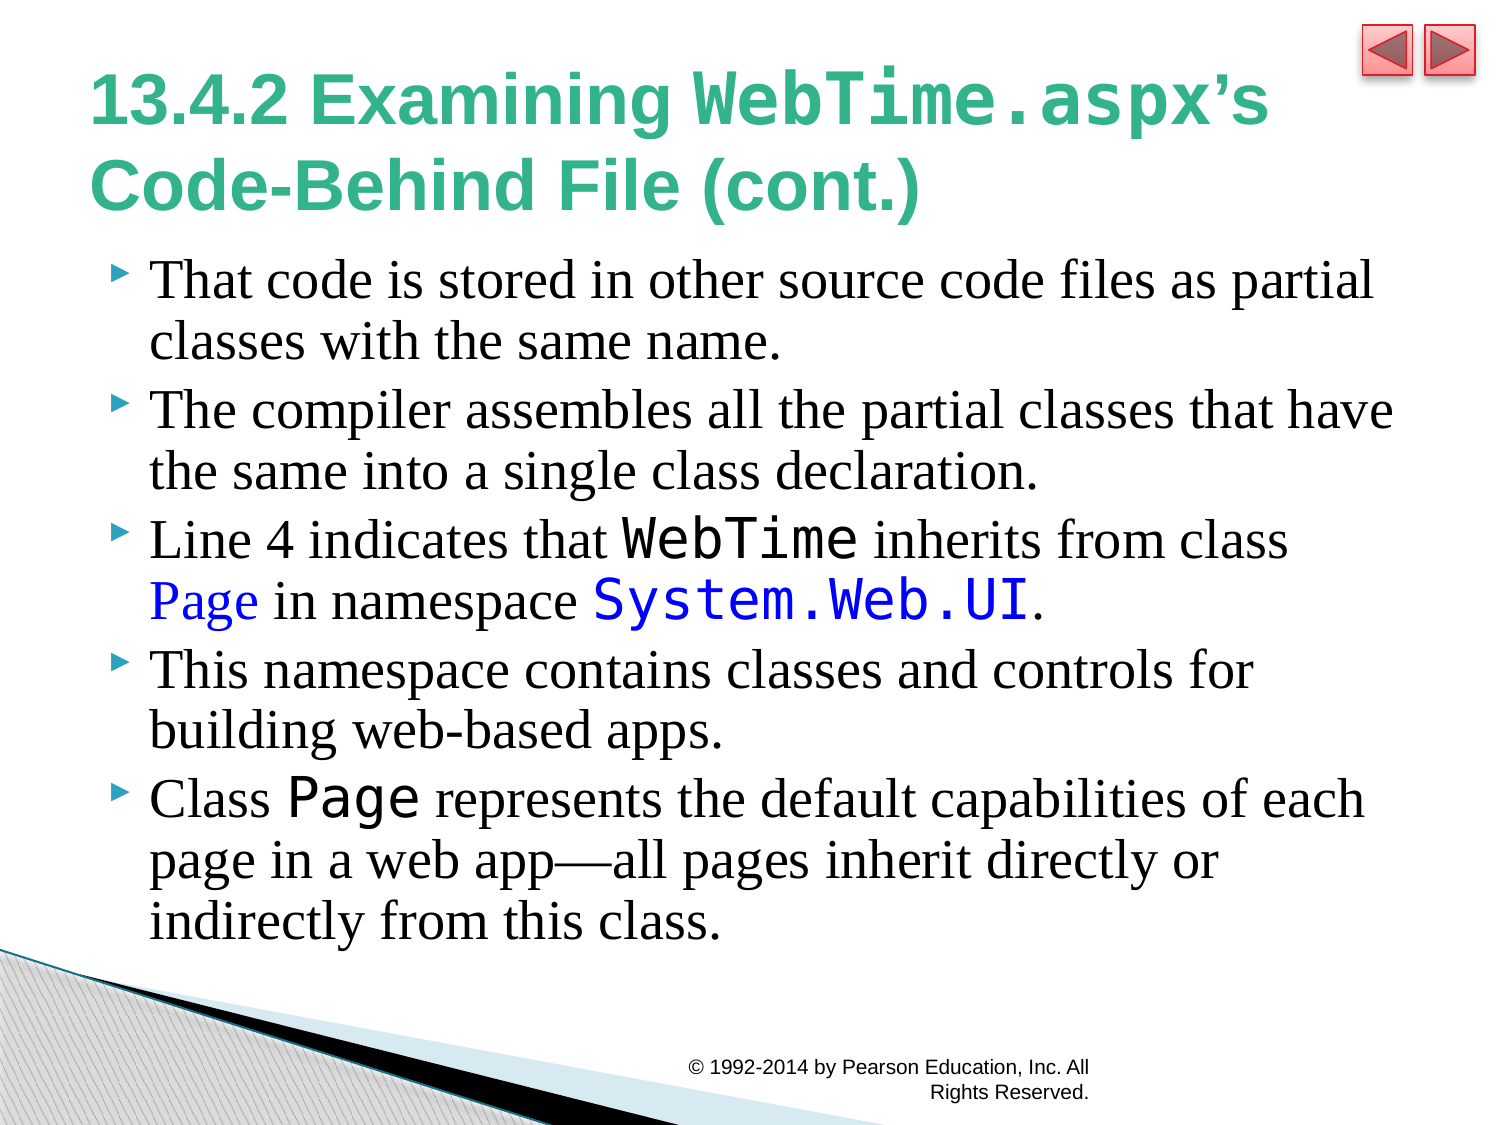

# 13.4.2 Examining WebTime.aspx’s Code-Behind File (cont.)
That code is stored in other source code files as partial classes with the same name.
The compiler assembles all the partial classes that have the same into a single class declaration.
Line 4 indicates that WebTime inherits from class Page in namespace System.Web.UI.
This namespace contains classes and controls for building web-based apps.
Class Page represents the default capabilities of each page in a web app—all pages inherit directly or indirectly from this class.
© 1992-2014 by Pearson Education, Inc. All Rights Reserved.